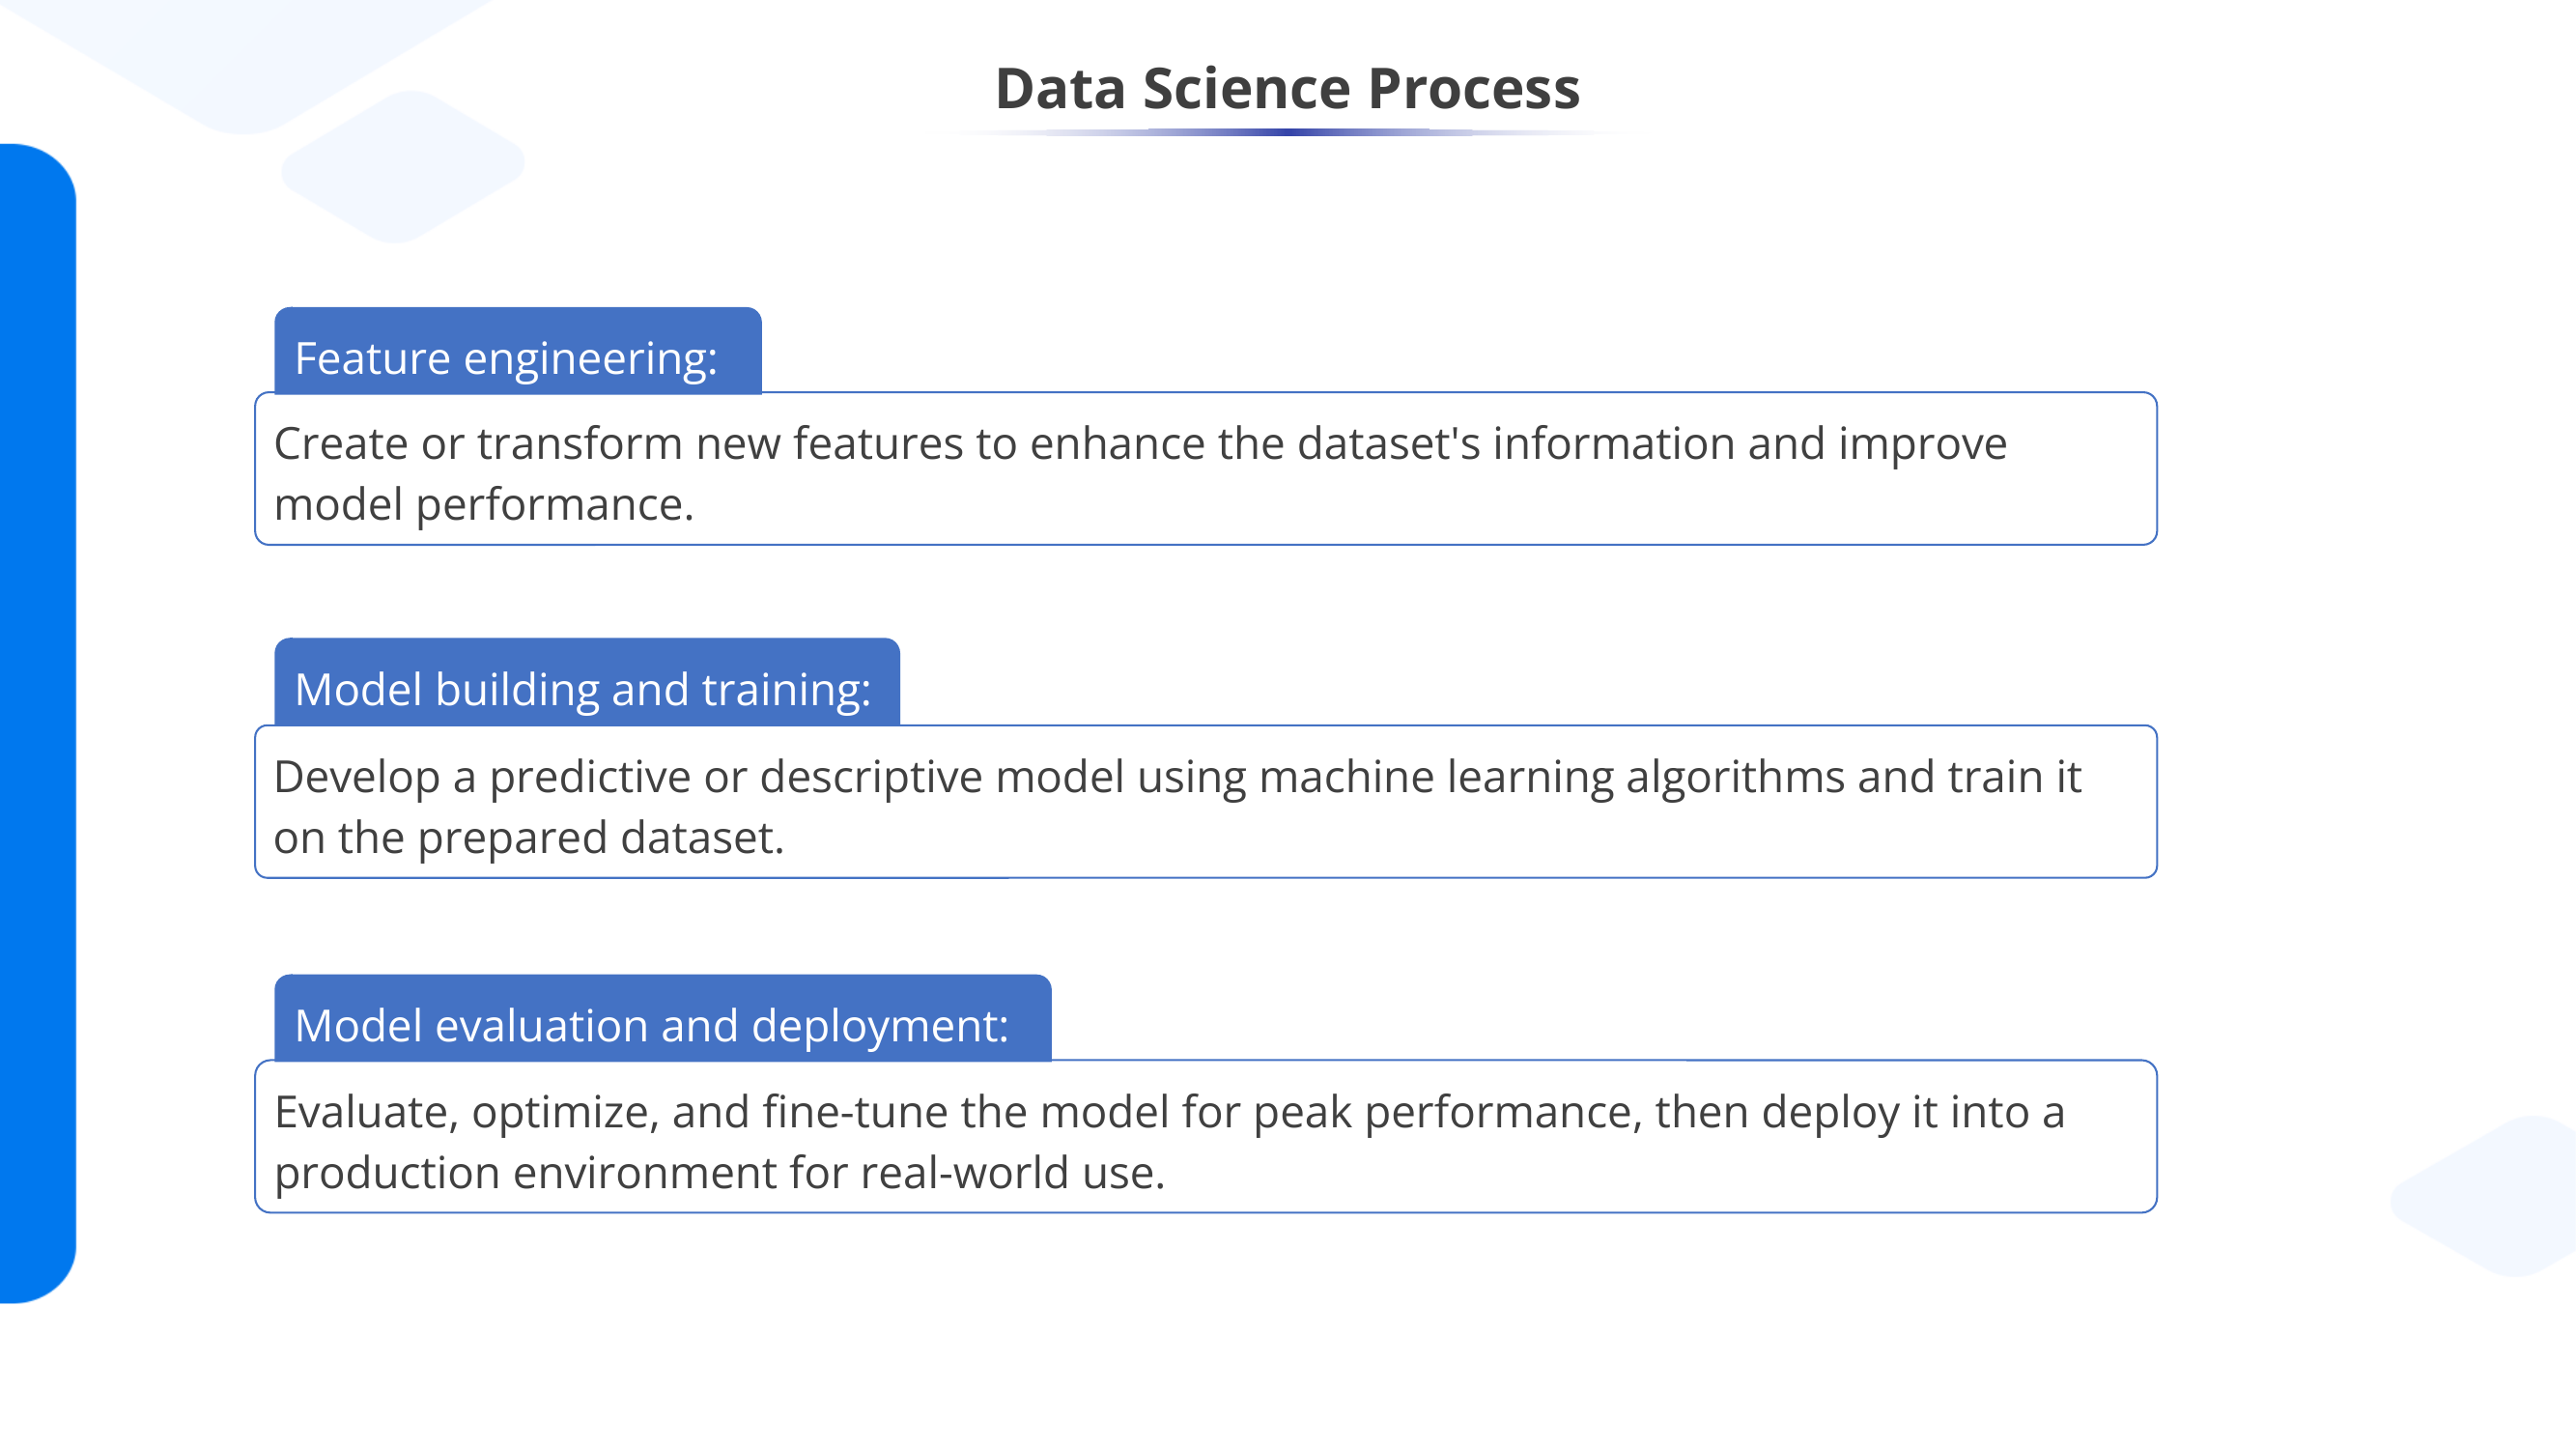

# Data Science Process

Feature engineering:
Create or transform new features to enhance the dataset's information and improve model performance.
Model building and training:
Develop a predictive or descriptive model using machine learning algorithms and train it on the prepared dataset.
Model evaluation and deployment:
Evaluate, optimize, and fine-tune the model for peak performance, then deploy it into a production environment for real-world use.